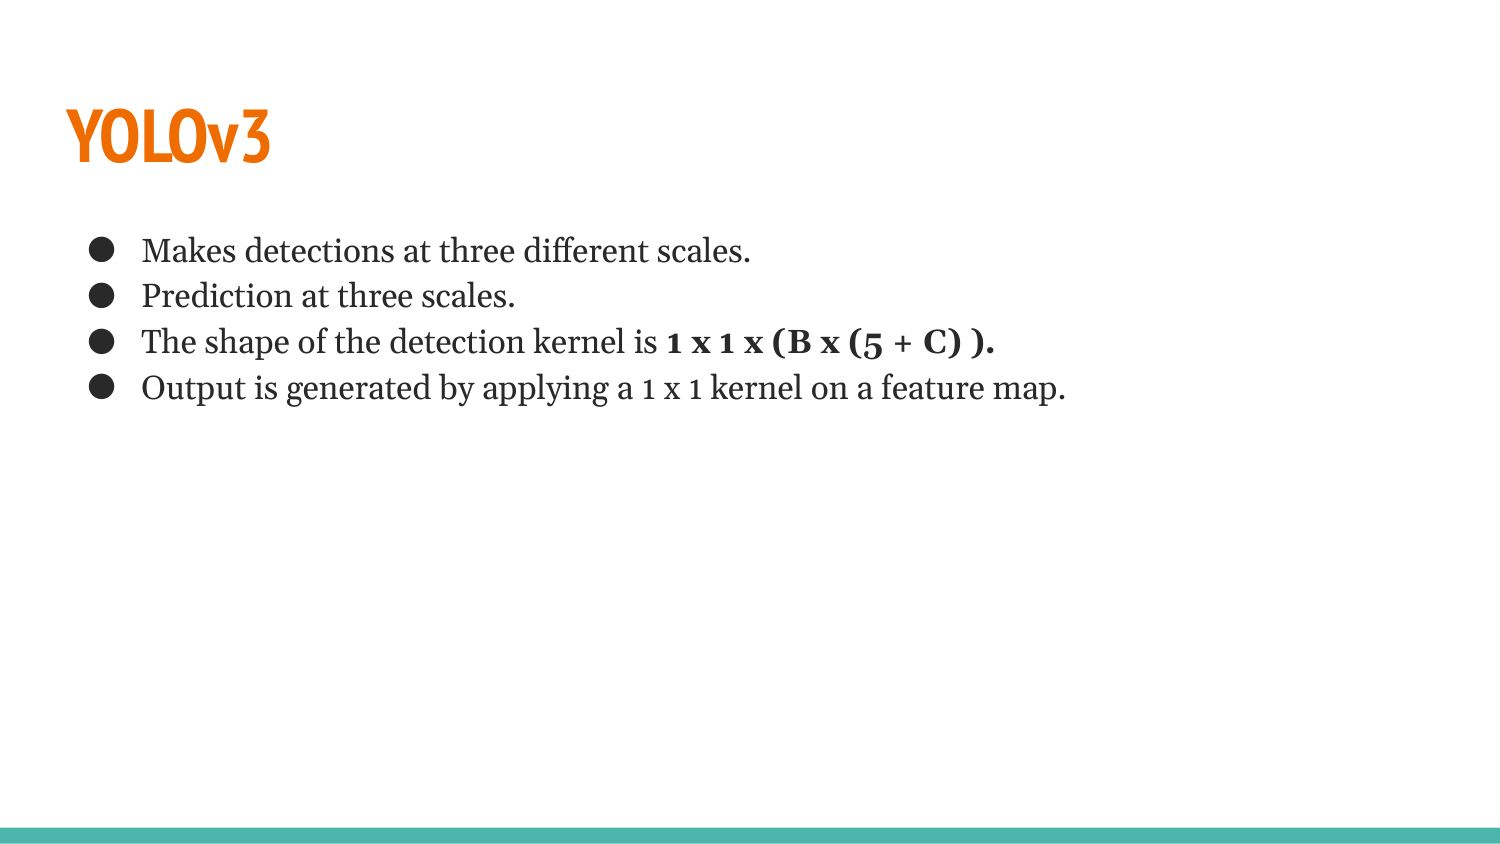

# YOLOv3
Makes detections at three different scales.
Prediction at three scales.
The shape of the detection kernel is 1 x 1 x (B x (5 + C) ).
Output is generated by applying a 1 x 1 kernel on a feature map.